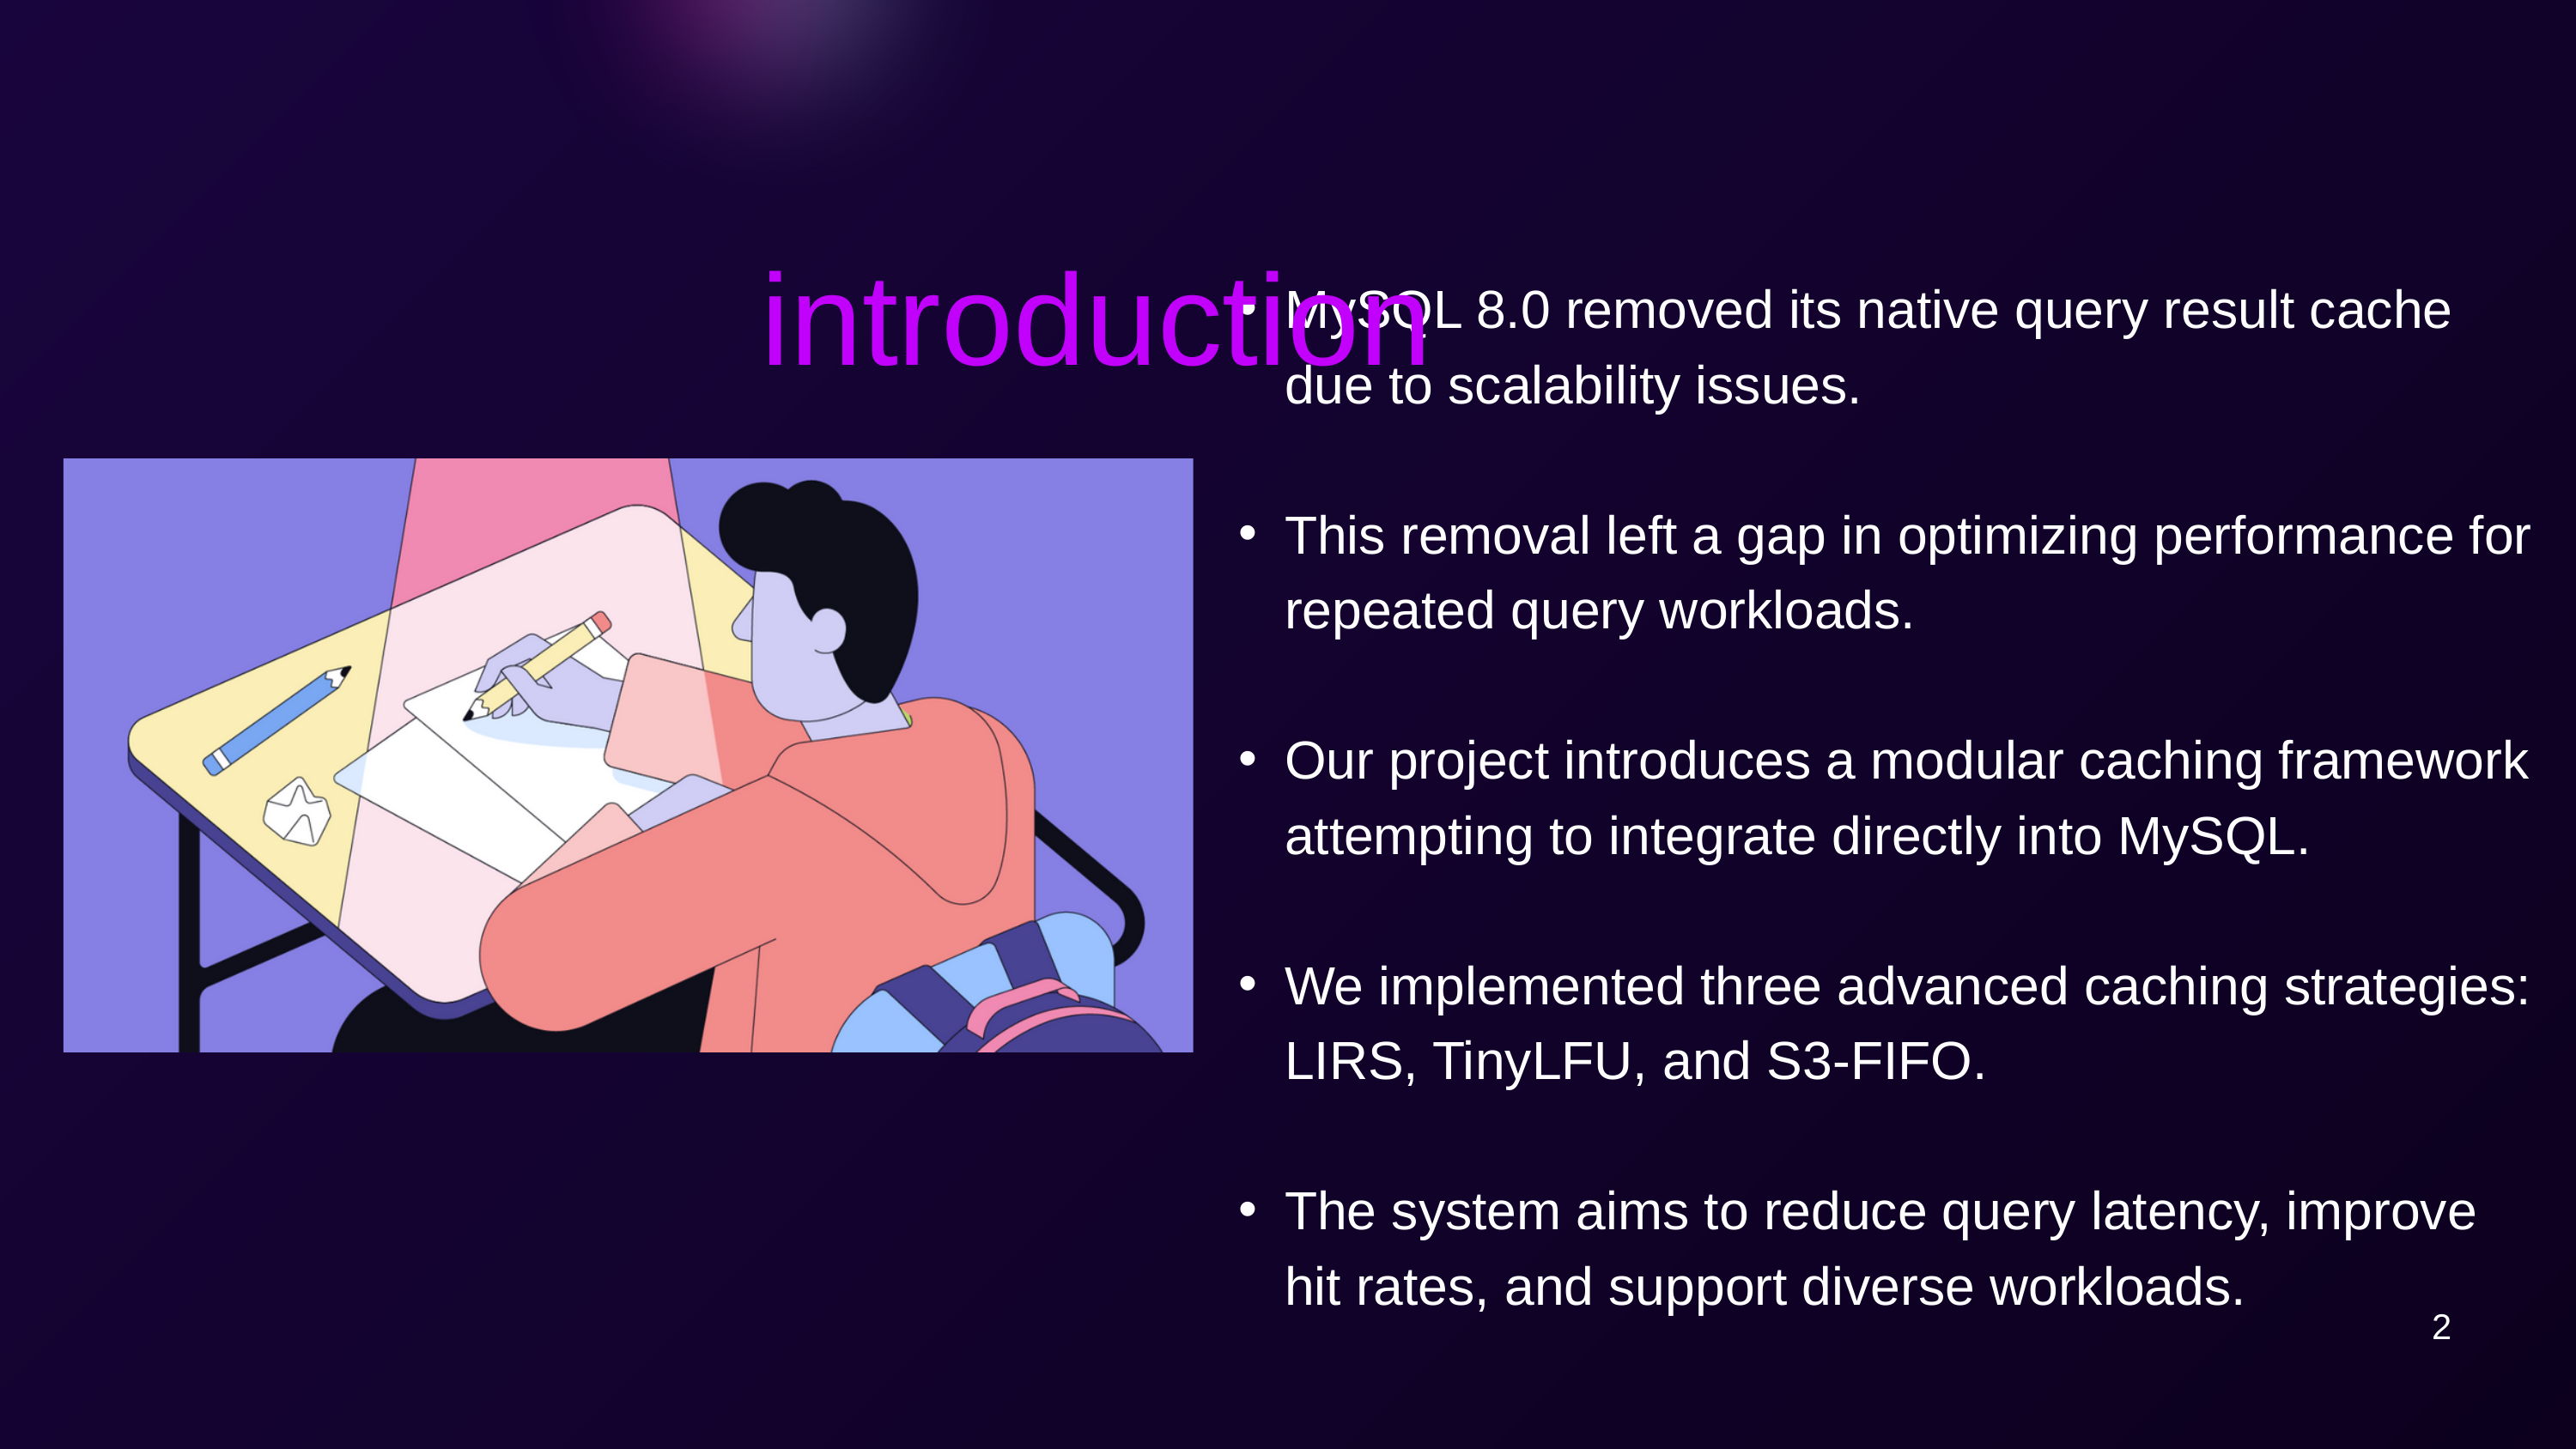

introduction

MySQL 8.0 removed its native query result cache due to scalability issues.

This removal left a gap in optimizing performance for repeated query workloads.

Our project introduces a modular caching framework attempting to integrate directly into MySQL.

We implemented three advanced caching strategies: LIRS, TinyLFU, and S3-FIFO.

The system aims to reduce query latency, improve hit rates, and support diverse workloads.

2